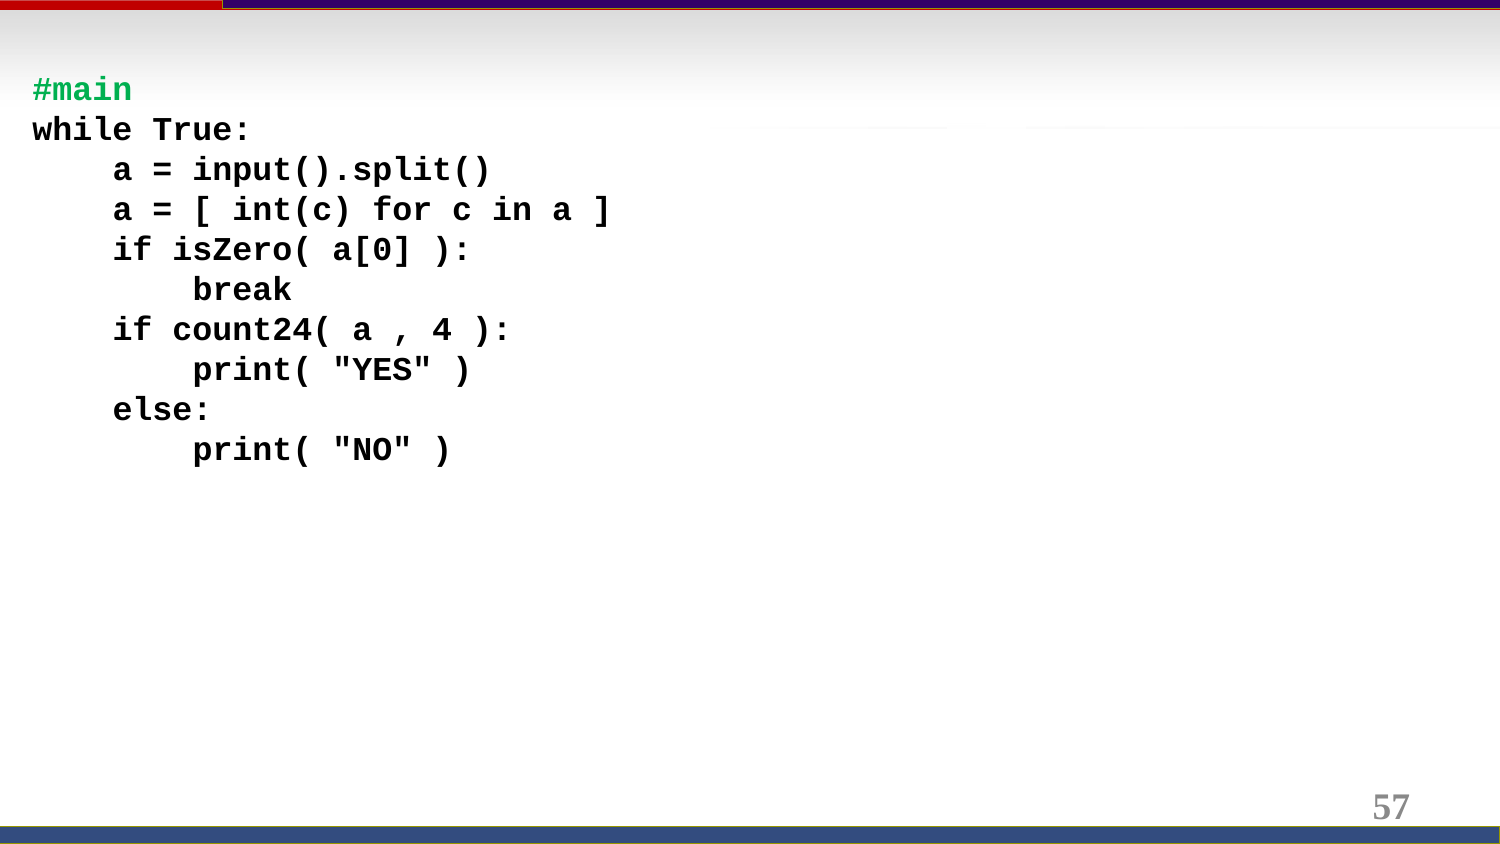

#main
while True:
    a = input().split()
    a = [ int(c) for c in a ]
    if isZero( a[0] ):
        break
    if count24( a , 4 ):
        print( "YES" )
    else:
        print( "NO" )